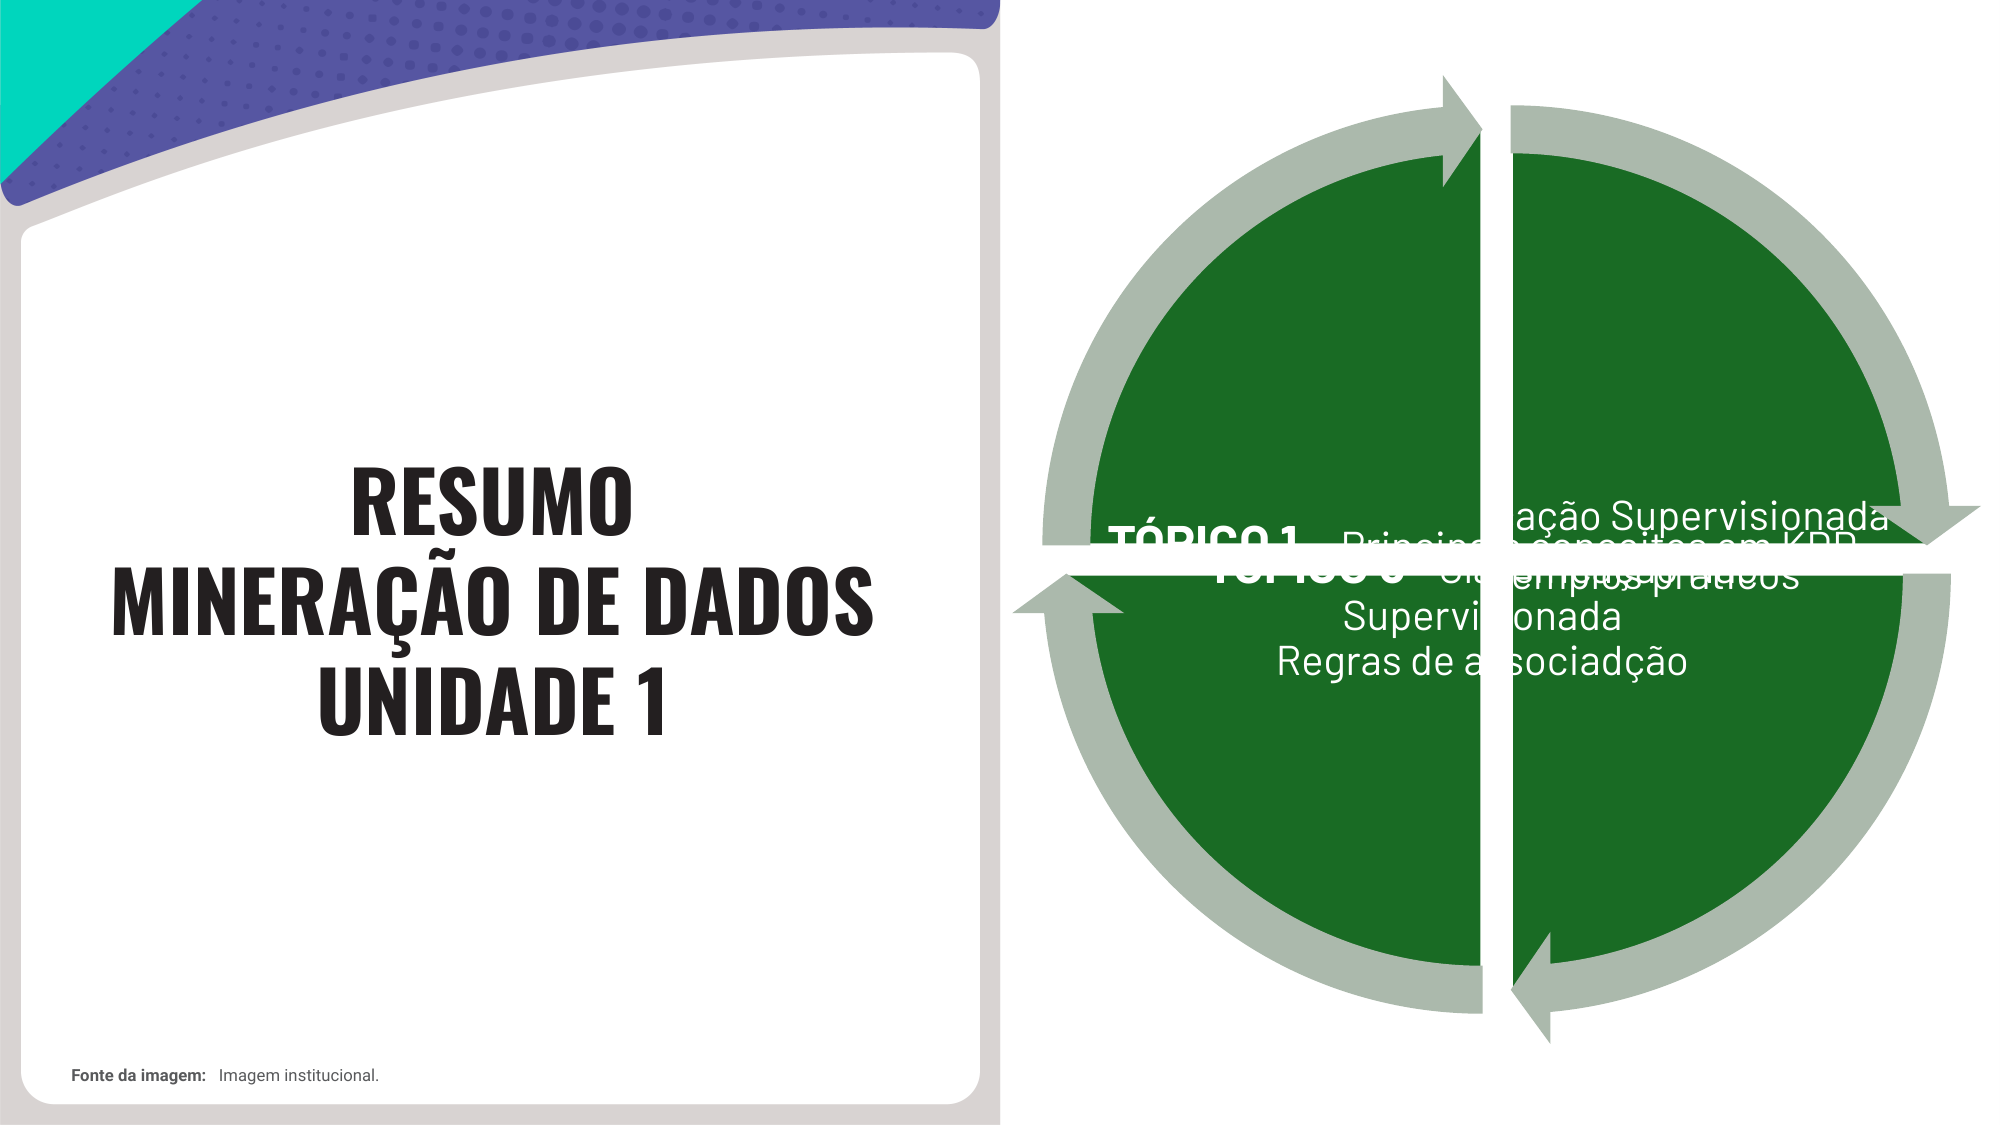

TÓPICO 2 – Classificação Supervisionada

TÓPICO 4 – Exemplos práticos

TÓPICO 3 – Classificação Não Supervisionada
Regras de associadção
TÓPICO 1 – Principais conceitos em KDD
Resumo
mineração de dados
UNIDADE 1
Imagem institucional.